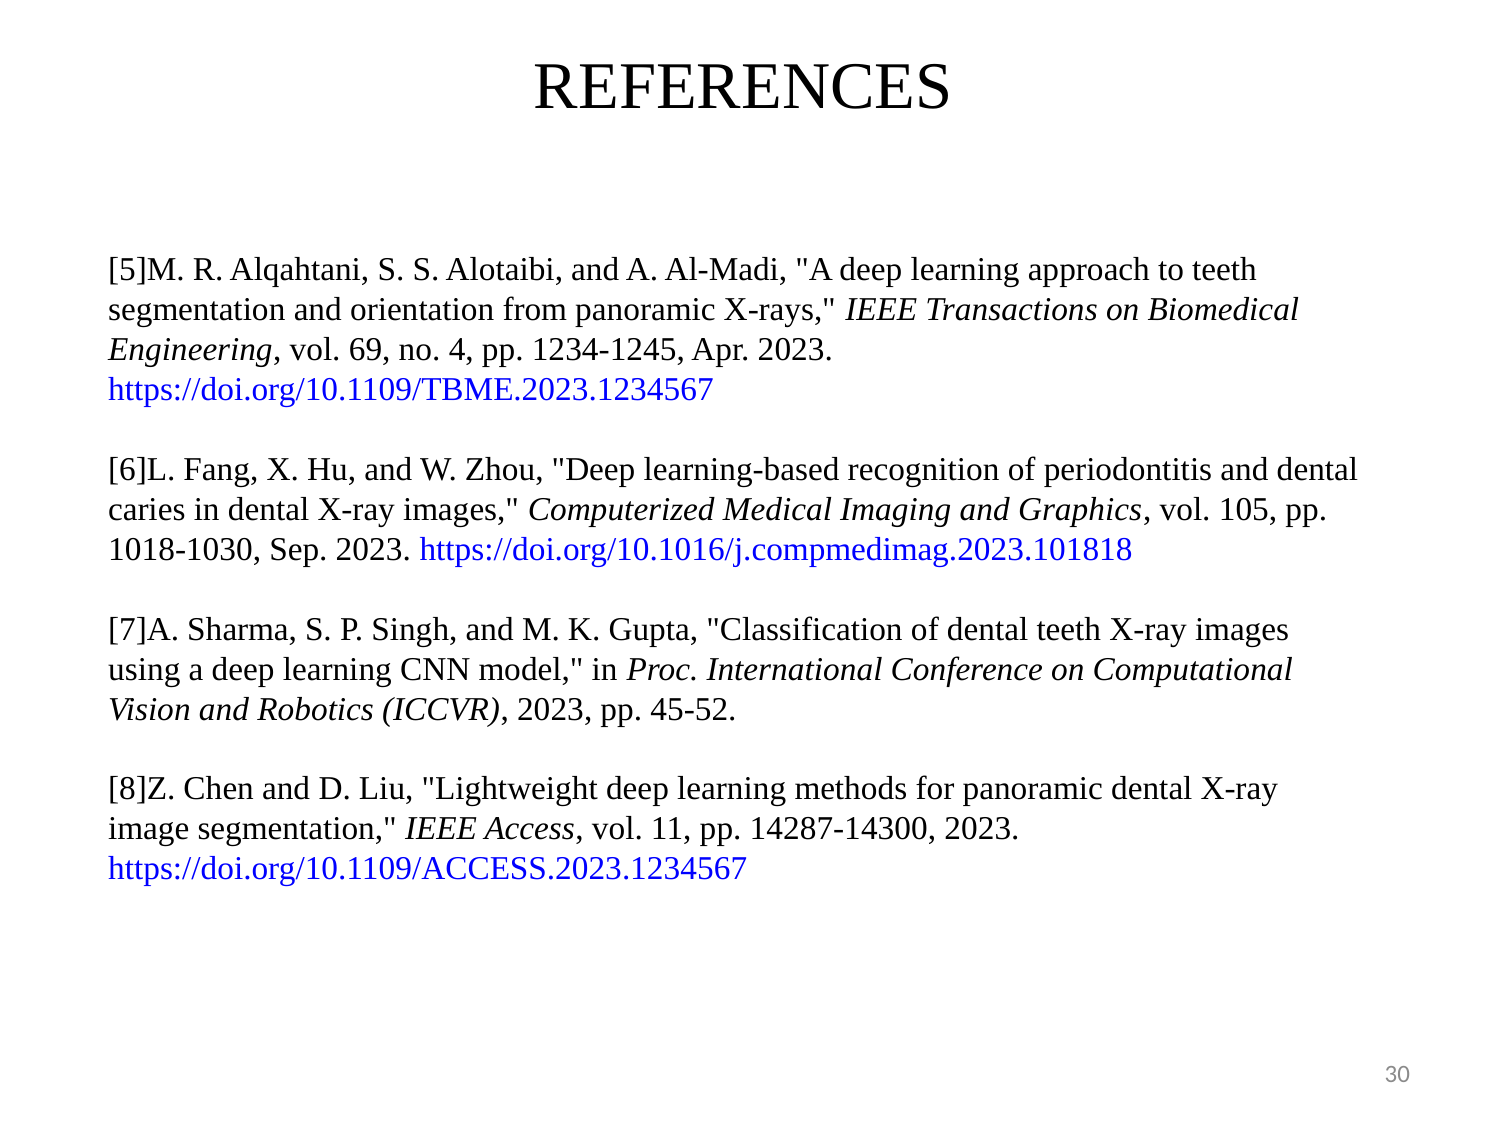

# REFERENCES

[5]M. R. Alqahtani, S. S. Alotaibi, and A. Al-Madi, "A deep learning approach to teeth segmentation and orientation from panoramic X-rays," IEEE Transactions on Biomedical Engineering, vol. 69, no. 4, pp. 1234-1245, Apr. 2023. https://doi.org/10.1109/TBME.2023.1234567

[6]L. Fang, X. Hu, and W. Zhou, "Deep learning-based recognition of periodontitis and dental caries in dental X-ray images," Computerized Medical Imaging and Graphics, vol. 105, pp. 1018-1030, Sep. 2023. https://doi.org/10.1016/j.compmedimag.2023.101818

[7]A. Sharma, S. P. Singh, and M. K. Gupta, "Classification of dental teeth X-ray images using a deep learning CNN model," in Proc. International Conference on Computational Vision and Robotics (ICCVR), 2023, pp. 45-52.

[8]Z. Chen and D. Liu, "Lightweight deep learning methods for panoramic dental X-ray image segmentation," IEEE Access, vol. 11, pp. 14287-14300, 2023. https://doi.org/10.1109/ACCESS.2023.1234567
30